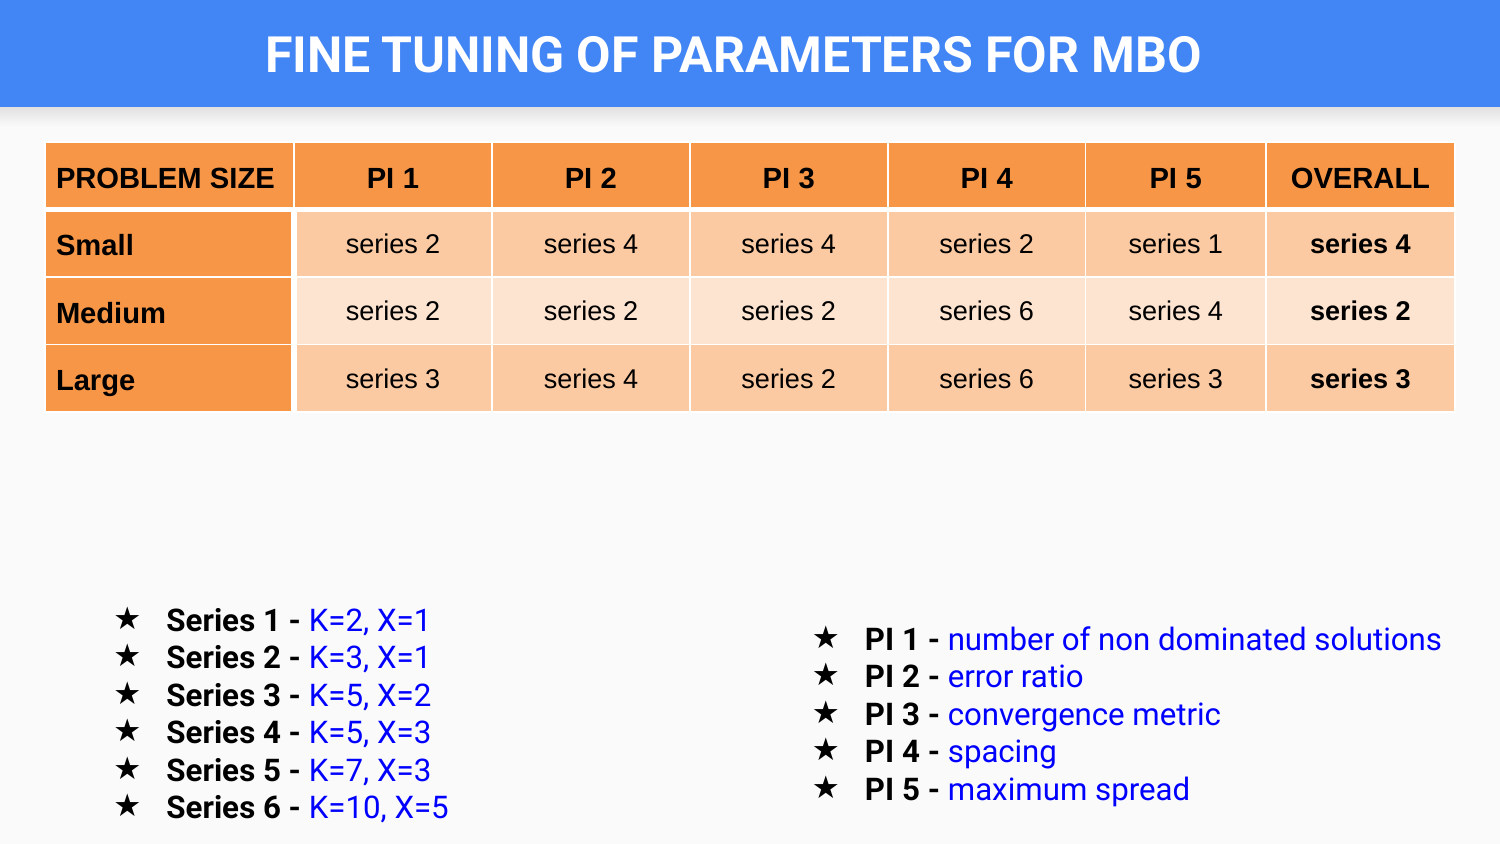

# FINE TUNING OF PARAMETERS FOR MBO
| PROBLEM SIZE | PI 1 | PI 2 | PI 3 | PI 4 | PI 5 | OVERALL |
| --- | --- | --- | --- | --- | --- | --- |
| Small | series 2 | series 4 | series 4 | series 2 | series 1 | series 4 |
| Medium | series 2 | series 2 | series 2 | series 6 | series 4 | series 2 |
| Large | series 3 | series 4 | series 2 | series 6 | series 3 | series 3 |
Series 1 - K=2, X=1
Series 2 - K=3, X=1
Series 3 - K=5, X=2
Series 4 - K=5, X=3
Series 5 - K=7, X=3
Series 6 - K=10, X=5
PI 1 - number of non dominated solutions
PI 2 - error ratio
PI 3 - convergence metric
PI 4 - spacing
PI 5 - maximum spread